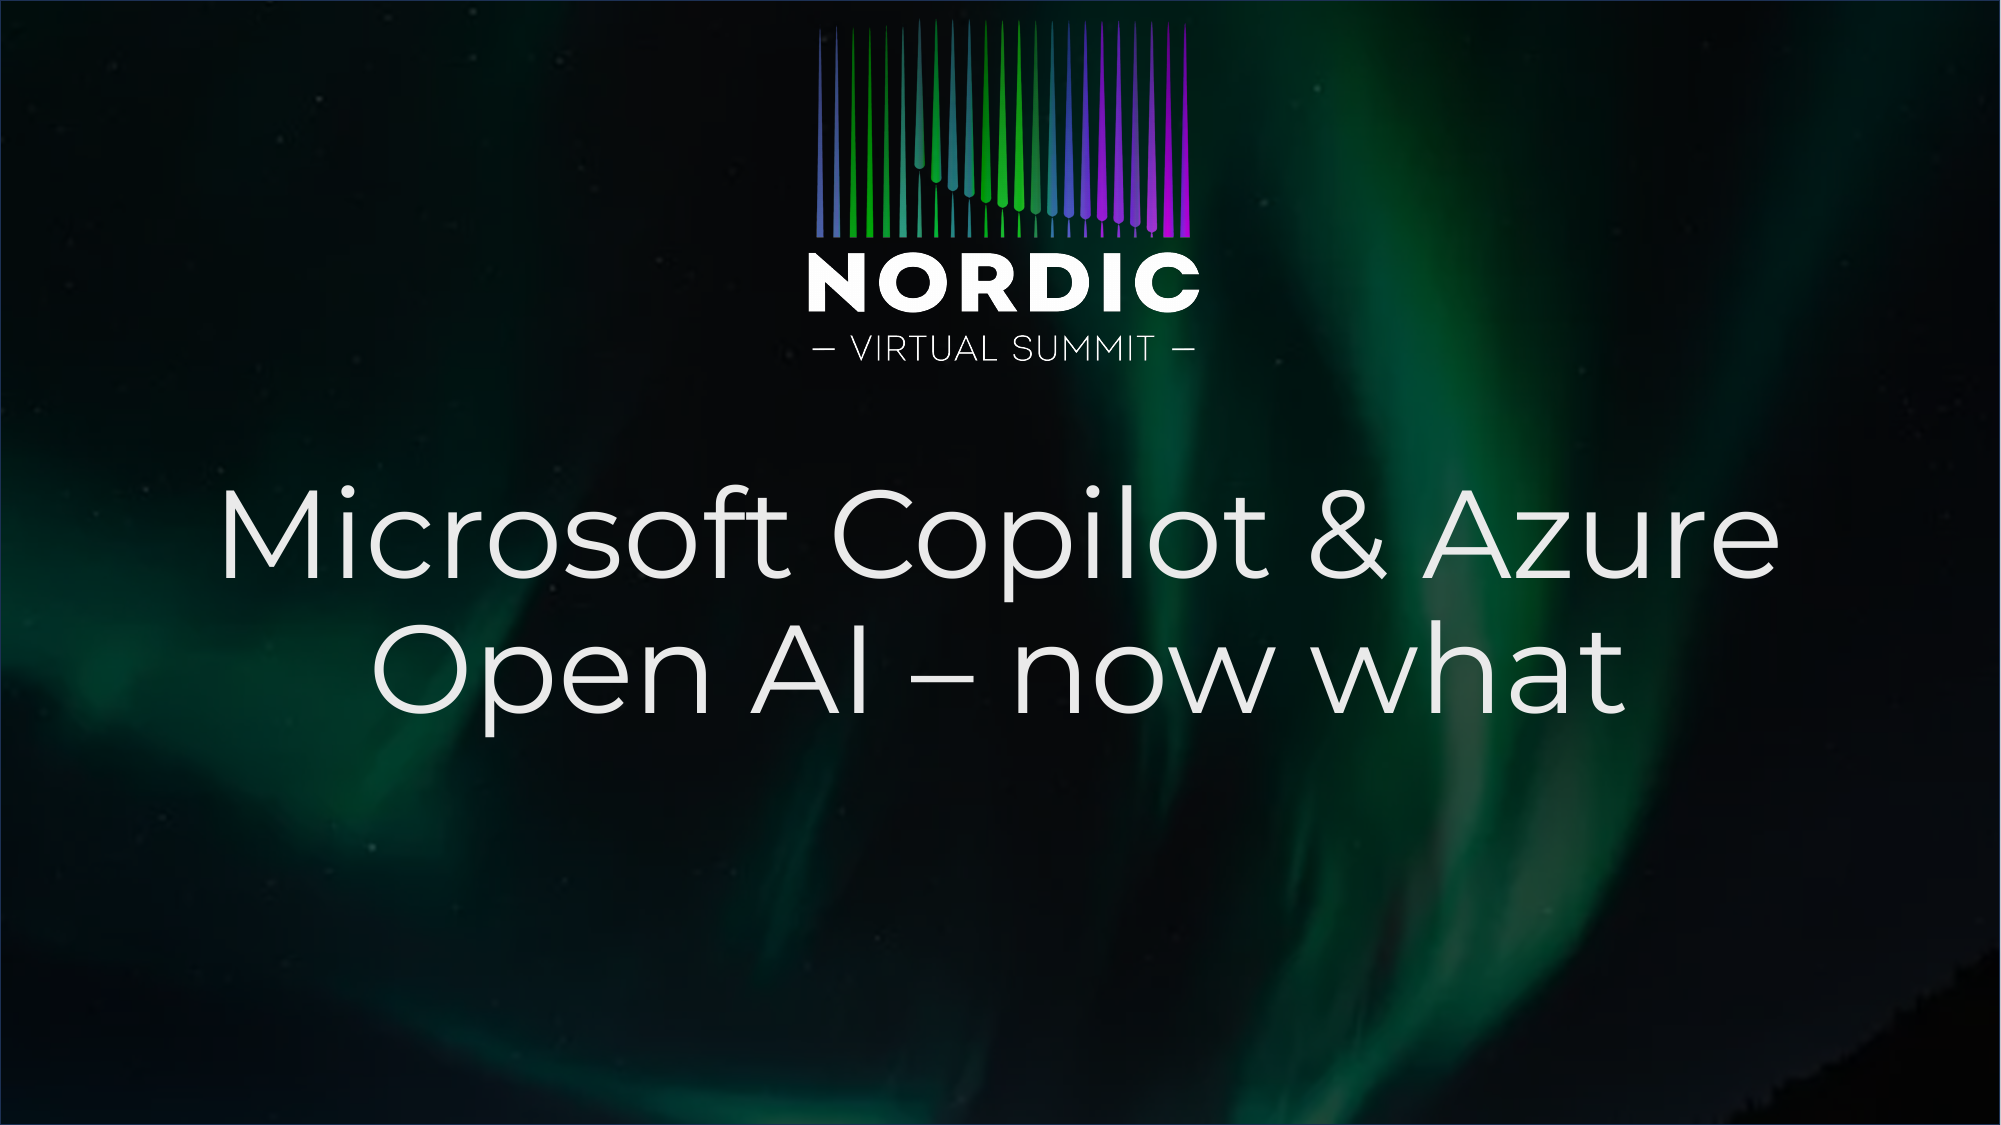

# Microsoft Copilot & Azure Open AI – now what